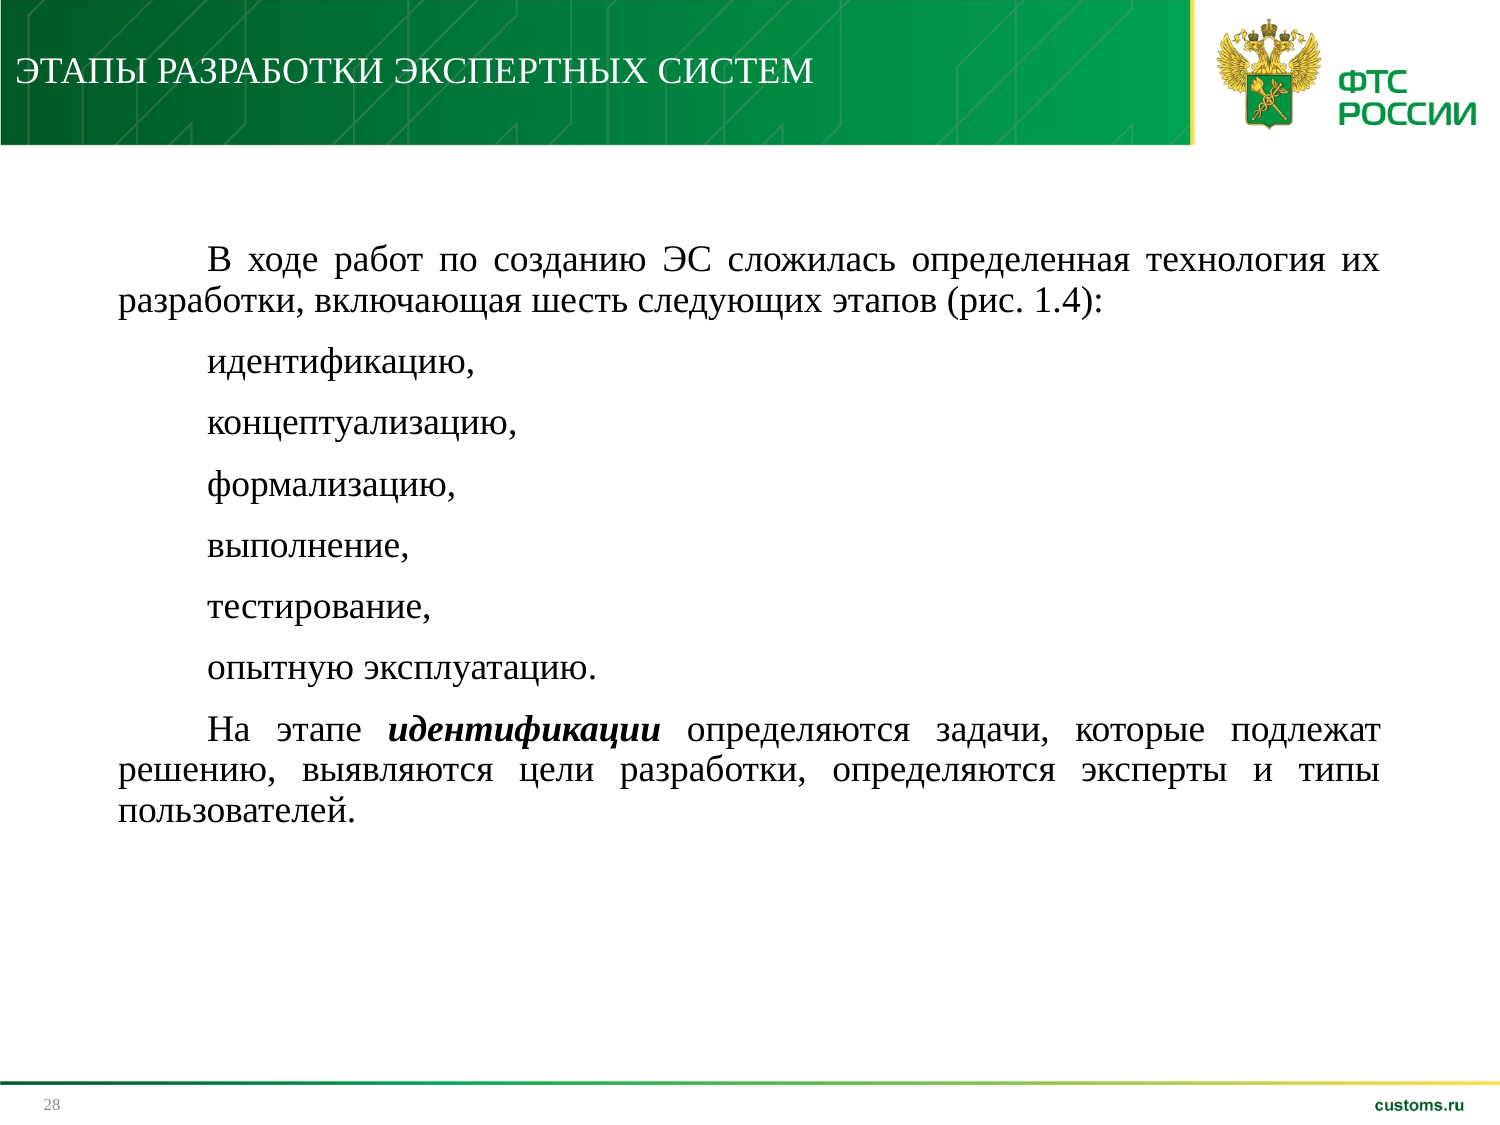

# ЭТАПЫ РАЗРАБОТКИ ЭКСПЕРТНЫХ СИСТЕМ
В ходе работ по созданию ЭС сложилась определенная технология их разработки, включающая шесть следующих этапов (рис. 1.4):
идентификацию,
концептуализацию,
формализацию,
выполнение,
тестирование,
опытную эксплуатацию.
На этапе идентификации определяются задачи, которые подлежат решению, выявляются цели разработки, определяются эксперты и типы пользователей.
28